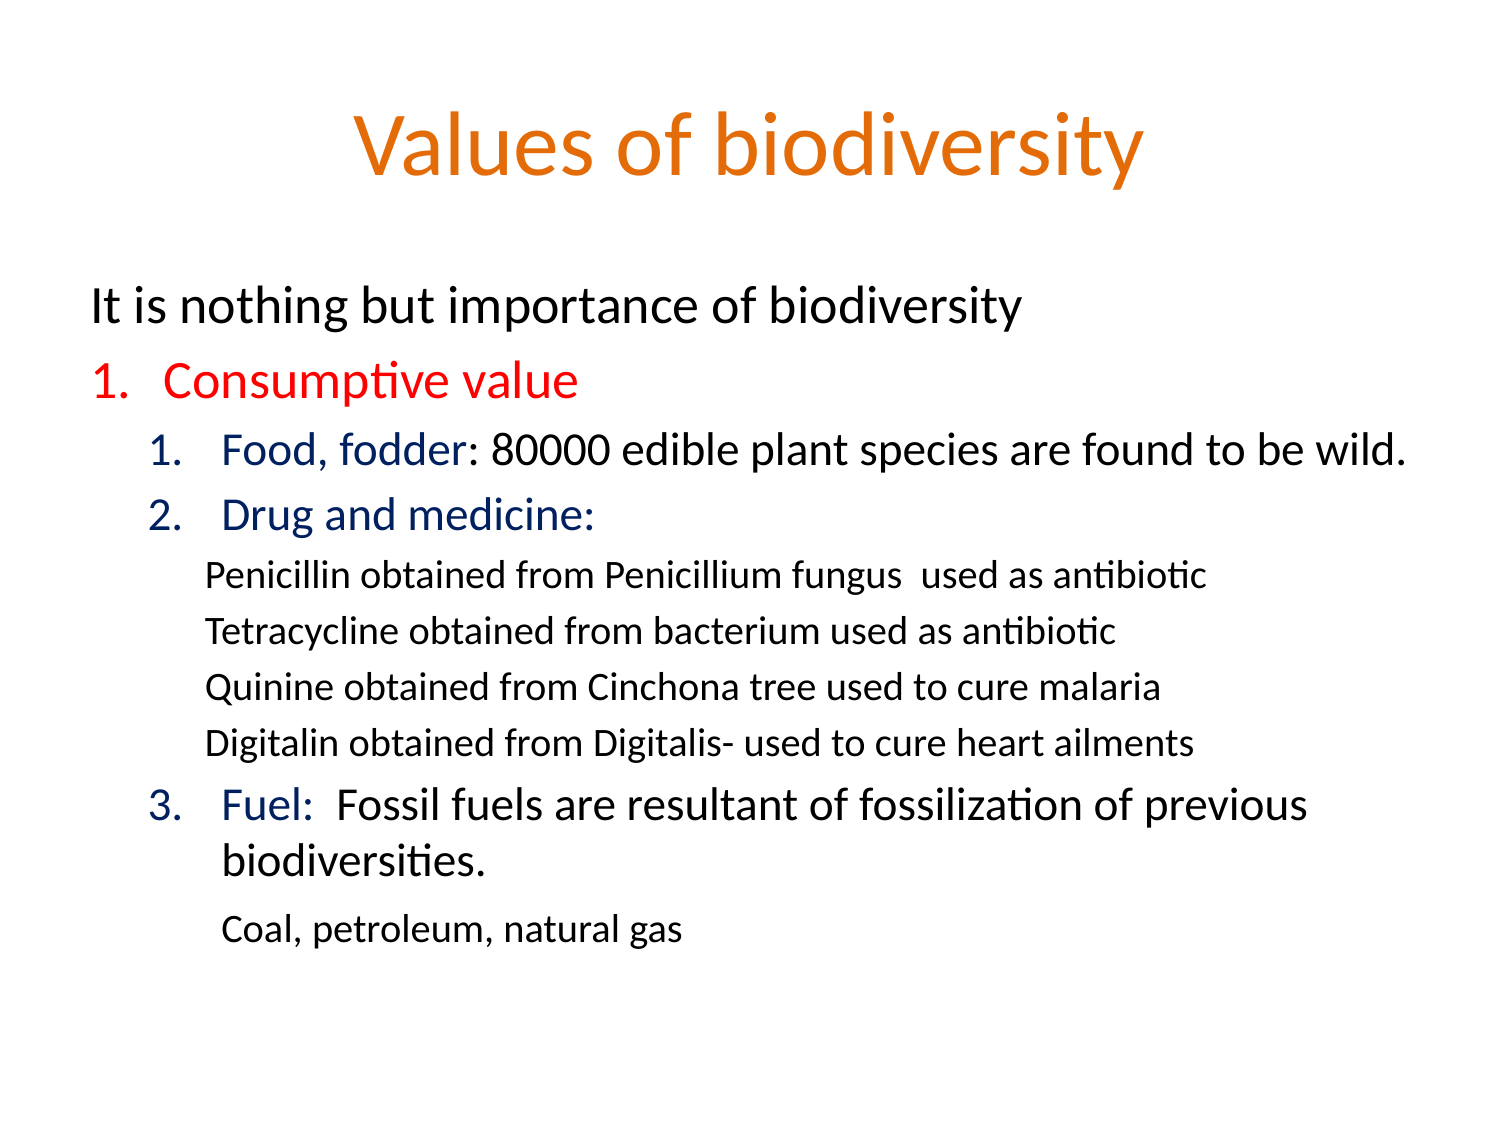

# Values of biodiversity
It is nothing but importance of biodiversity
Consumptive value
Food, fodder: 80000 edible plant species are found to be wild.
Drug and medicine:
Penicillin obtained from Penicillium fungus  used as antibiotic
Tetracycline obtained from bacterium used as antibiotic
Quinine obtained from Cinchona tree used to cure malaria
Digitalin obtained from Digitalis- used to cure heart ailments
Fuel:  Fossil fuels are resultant of fossilization of previous biodiversities.
	Coal, petroleum, natural gas